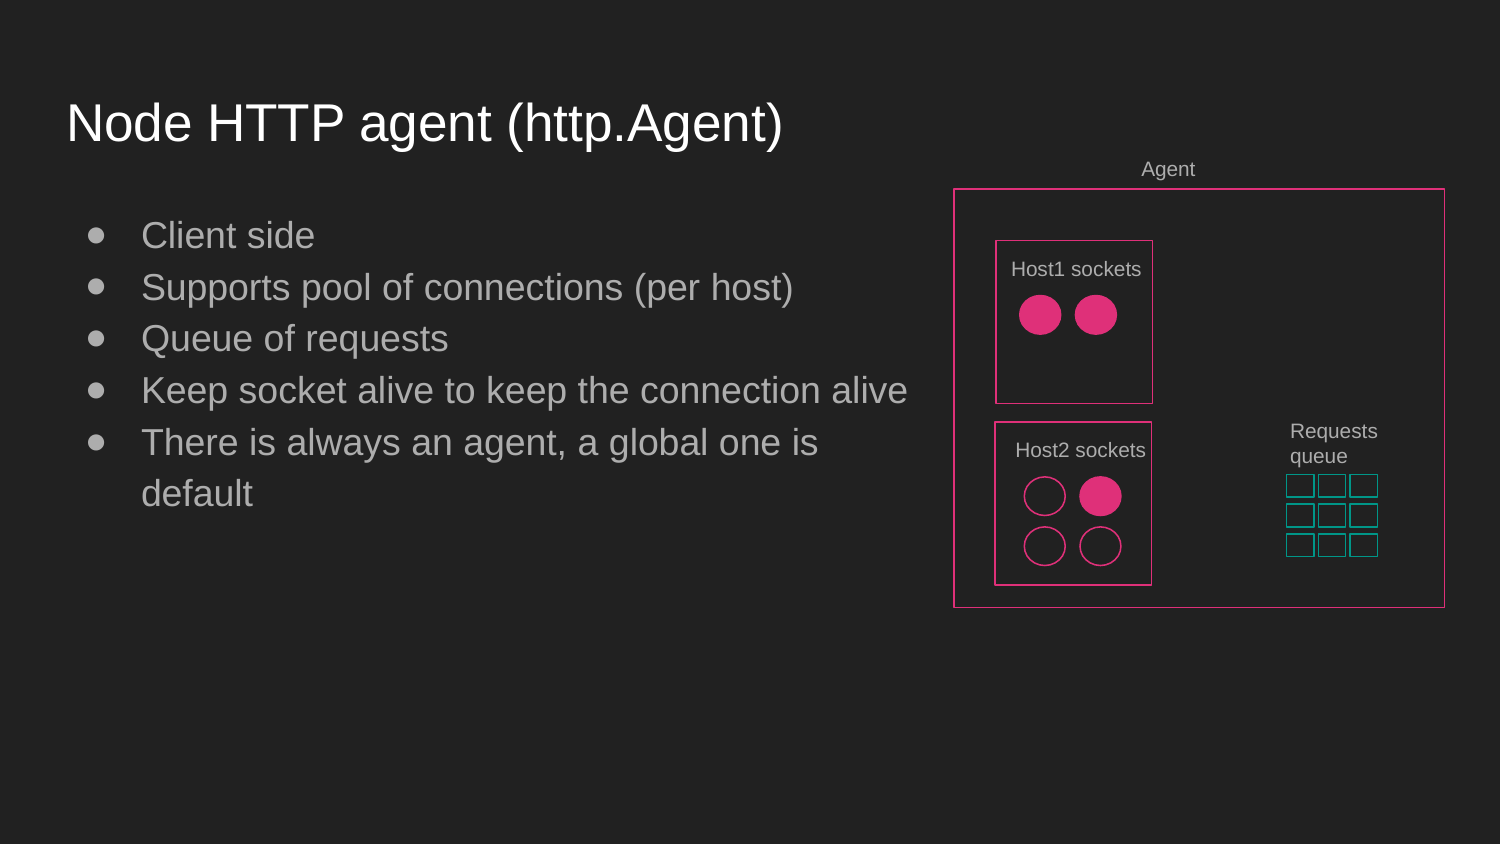

# Node HTTP agent (http.Agent)
Agent
Client side
Supports pool of connections (per host)
Queue of requests
Keep socket alive to keep the connection alive
There is always an agent, a global one is default

Host1 sockets

Requests queue

Host2 sockets